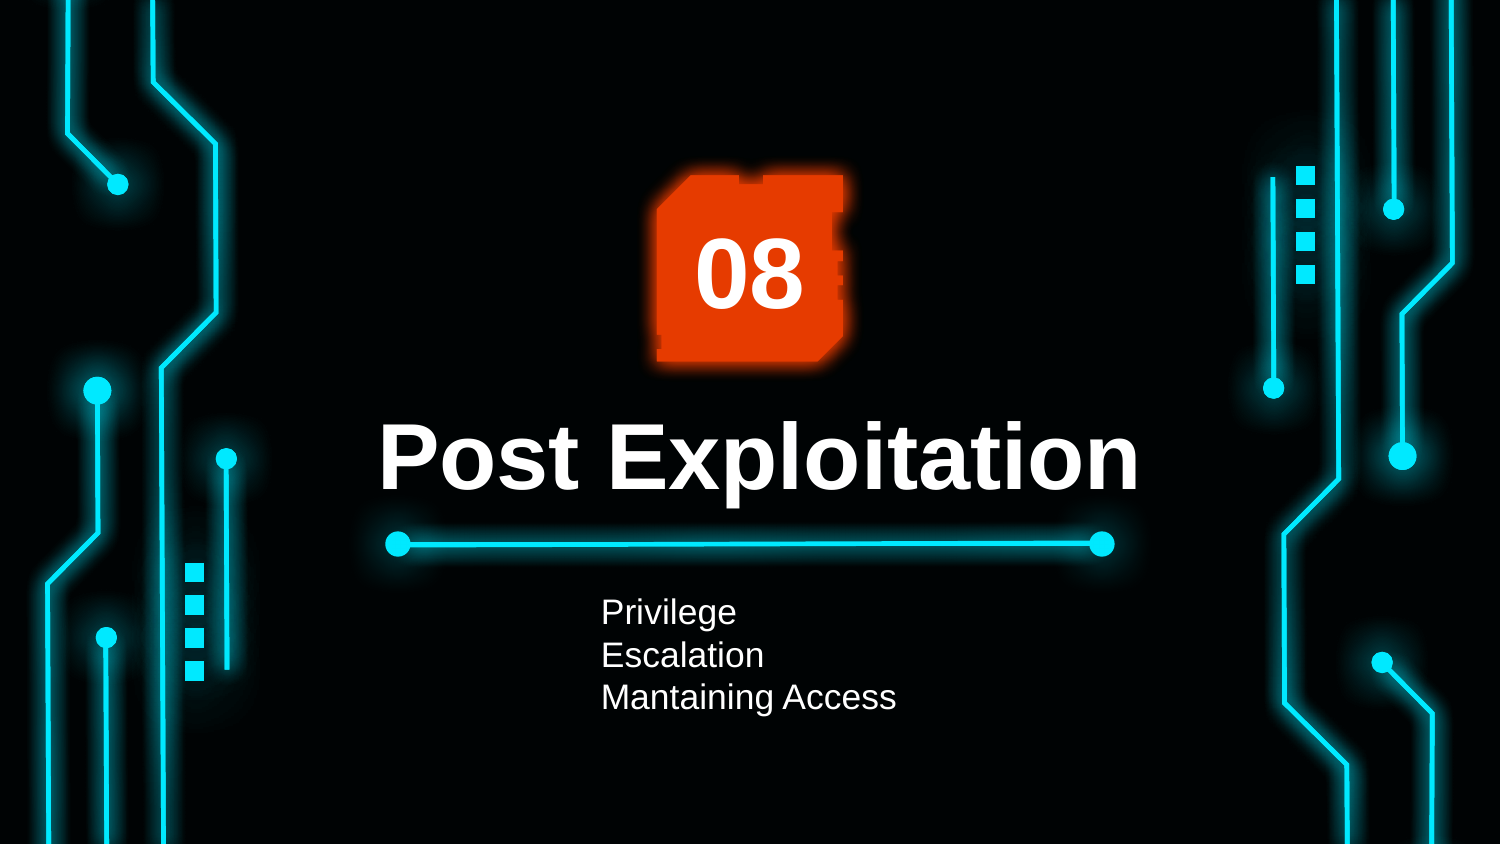

08
# Post Exploitation

Privilege Escalation
Mantaining Access